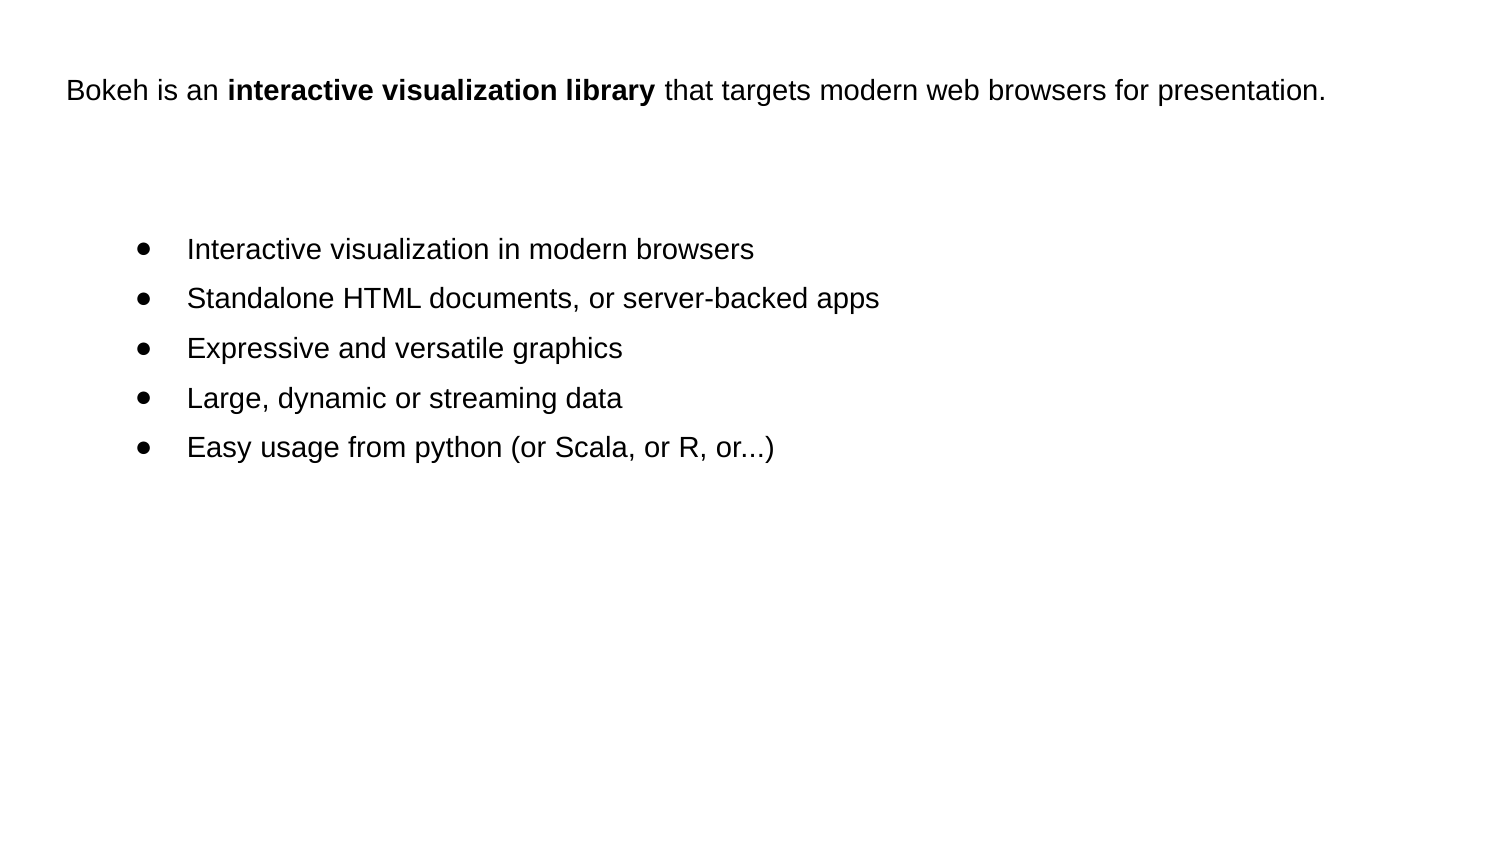

# Bokeh is an interactive visualization library that targets modern web browsers for presentation.

Interactive visualization in modern browsers
Standalone HTML documents, or server-backed apps
Expressive and versatile graphics
Large, dynamic or streaming data
Easy usage from python (or Scala, or R, or...)